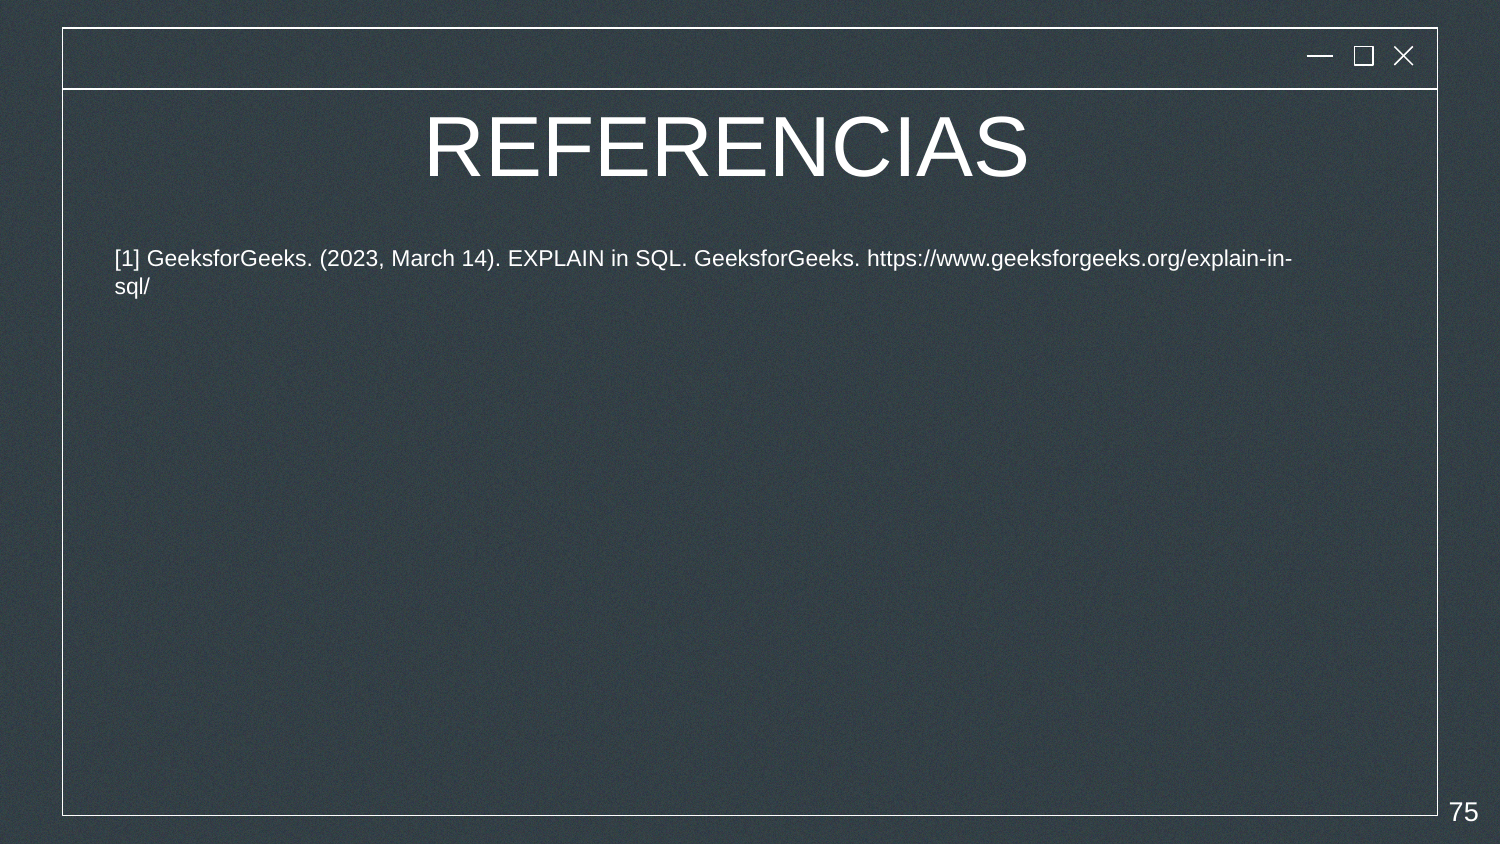

# REFERENCIAS
[1] GeeksforGeeks. (2023, March 14). EXPLAIN in SQL. GeeksforGeeks. https://www.geeksforgeeks.org/explain-in-sql/

75